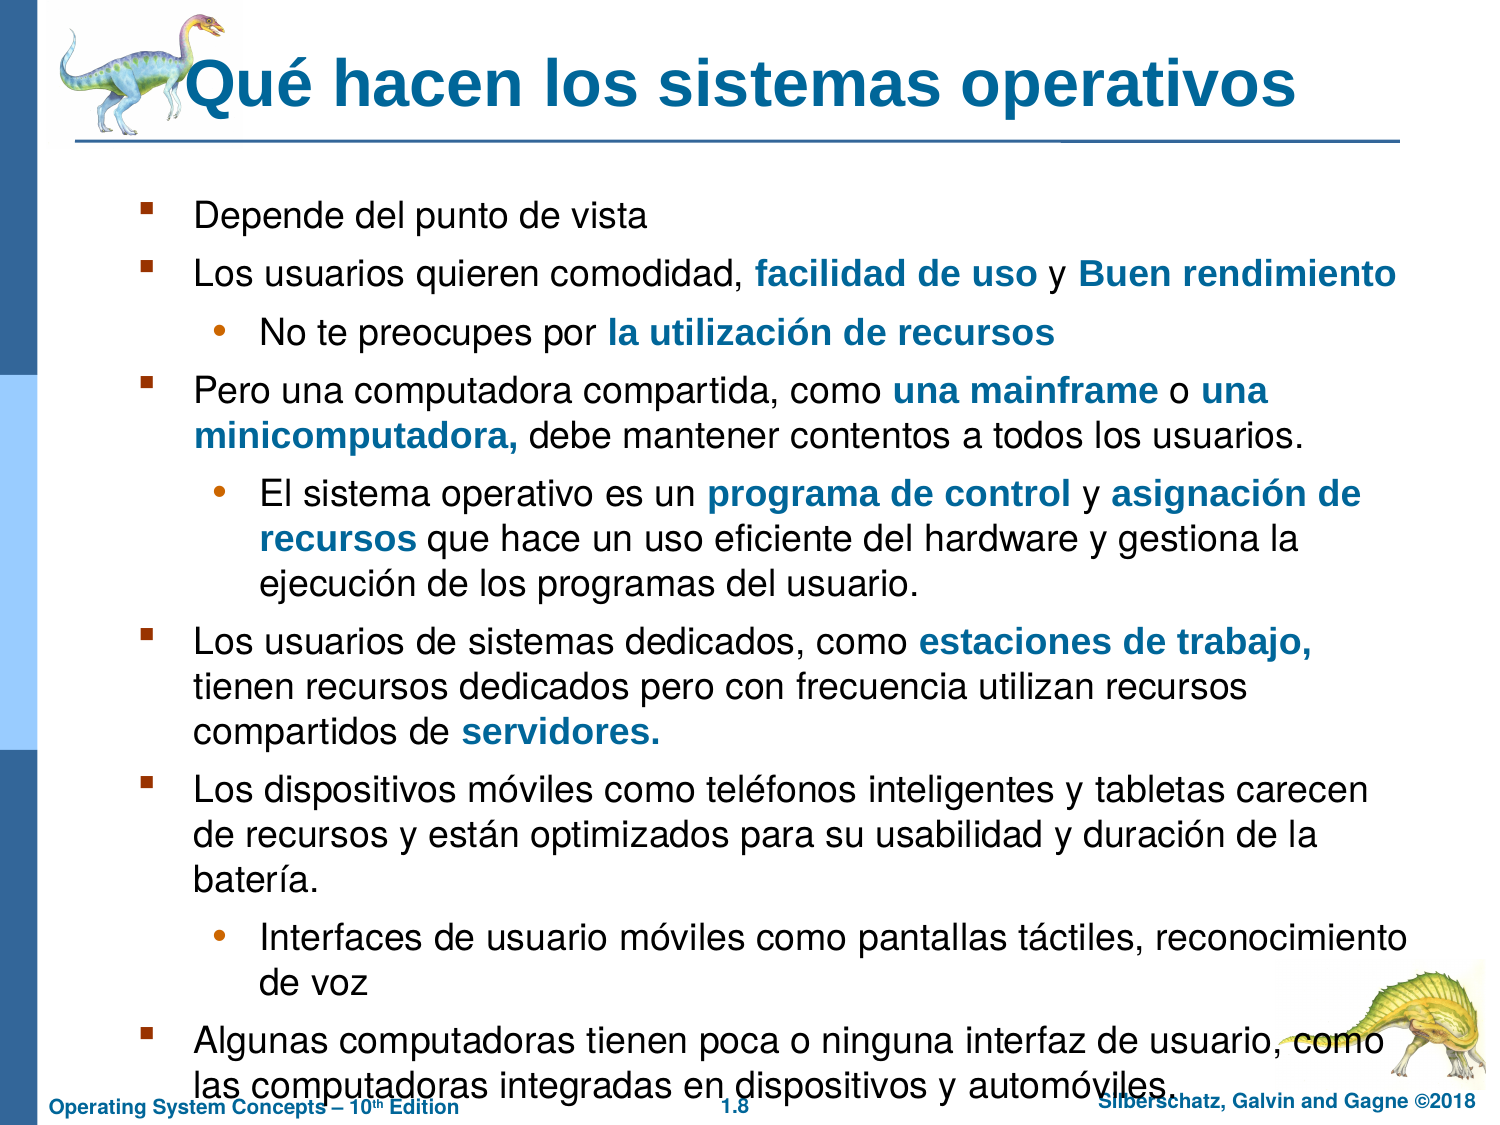

Qué hacen los sistemas operativos
Depende del punto de vista
Los usuarios quieren comodidad, facilidad de uso y Buen rendimiento
No te preocupes por la utilización de recursos
Pero una computadora compartida, como una mainframe o una minicomputadora, debe mantener contentos a todos los usuarios.
El sistema operativo es un programa de control y asignación de recursos que hace un uso eficiente del hardware y gestiona la ejecución de los programas del usuario.
Los usuarios de sistemas dedicados, como estaciones de trabajo, tienen recursos dedicados pero con frecuencia utilizan recursos compartidos de servidores.
Los dispositivos móviles como teléfonos inteligentes y tabletas carecen de recursos y están optimizados para su usabilidad y duración de la batería.
Interfaces de usuario móviles como pantallas táctiles, reconocimiento de voz
Algunas computadoras tienen poca o ninguna interfaz de usuario, como las computadoras integradas en dispositivos y automóviles.
Ejecutar principalmente sin intervención del usuario